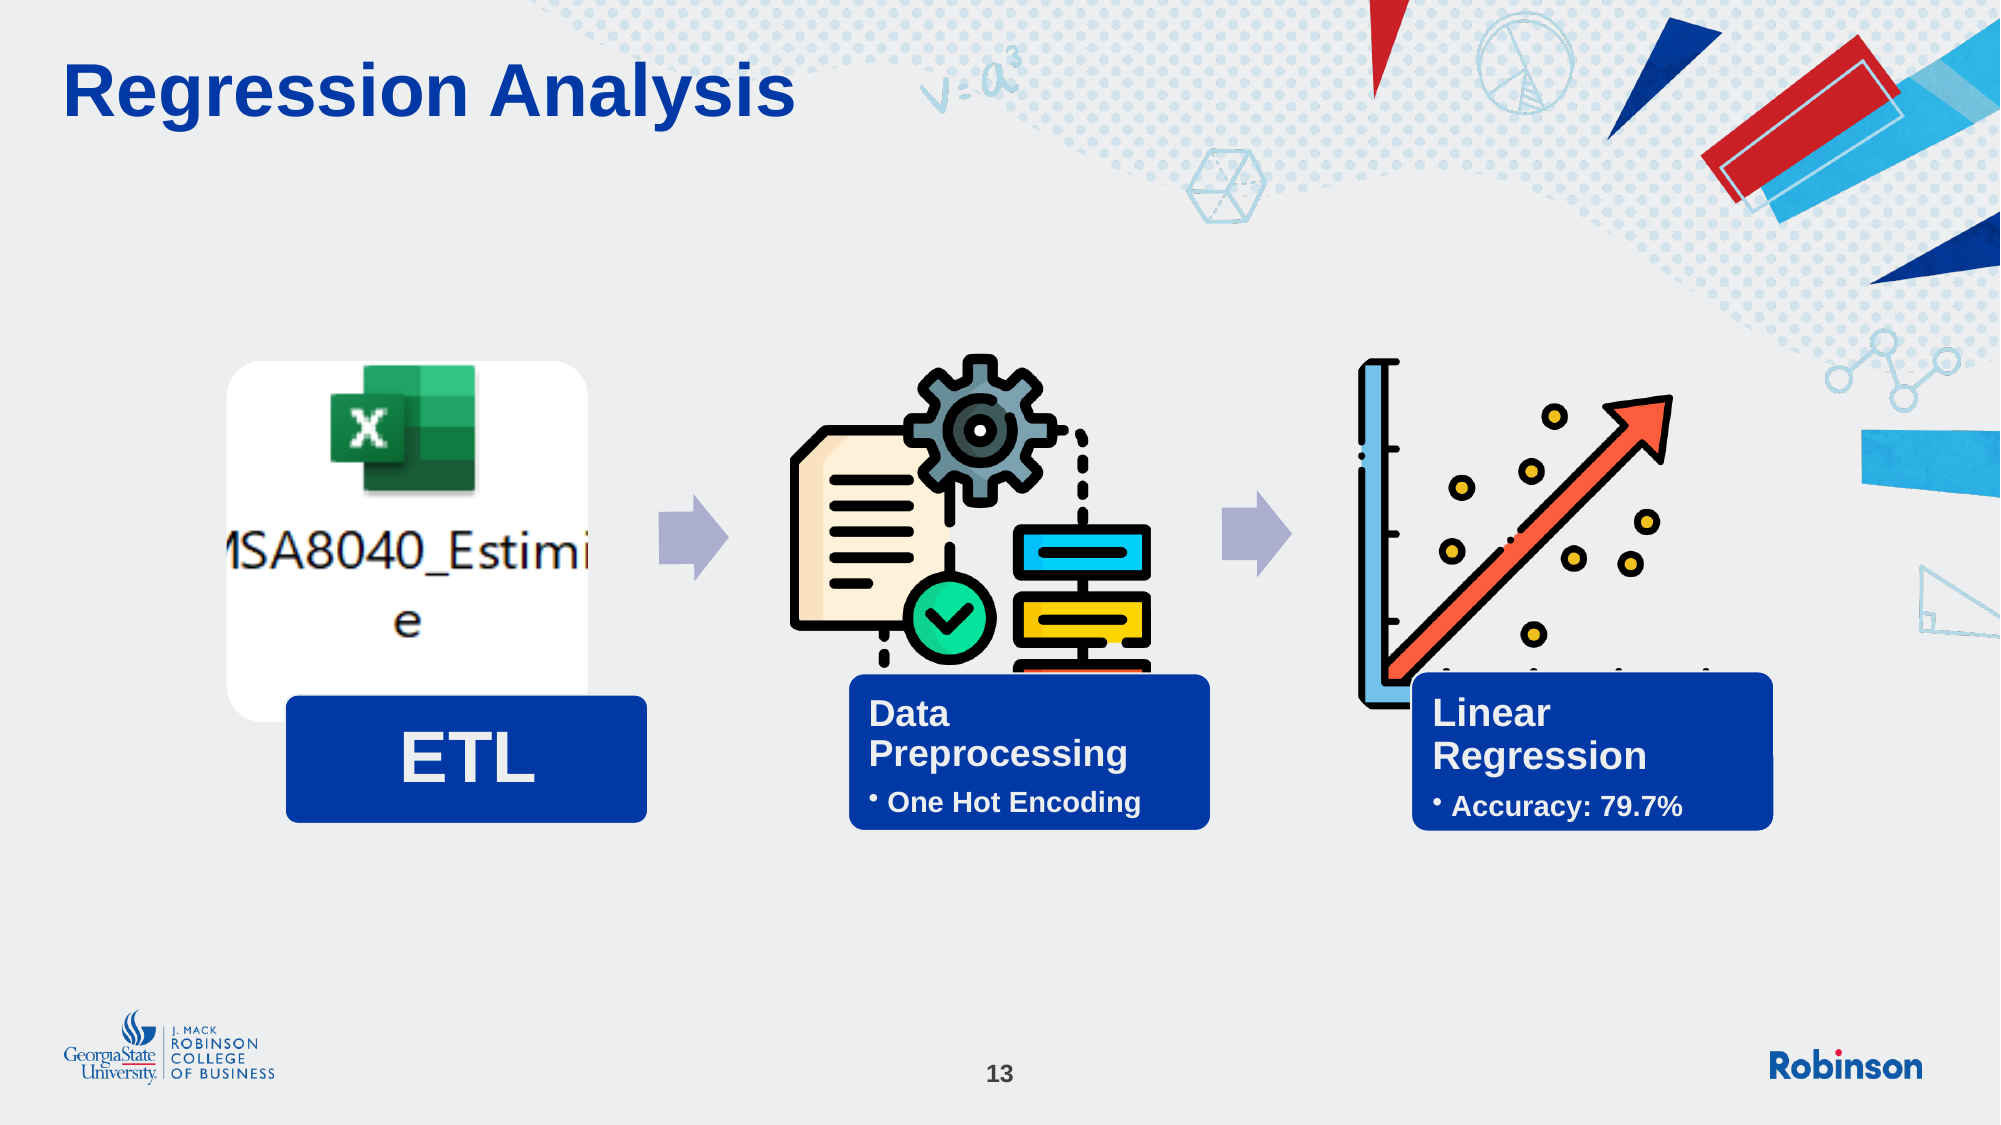

# Regression Analysis
ETL

Data Preprocessing
One Hot Encoding

Linear Regression
Accuracy: 79.7%
13